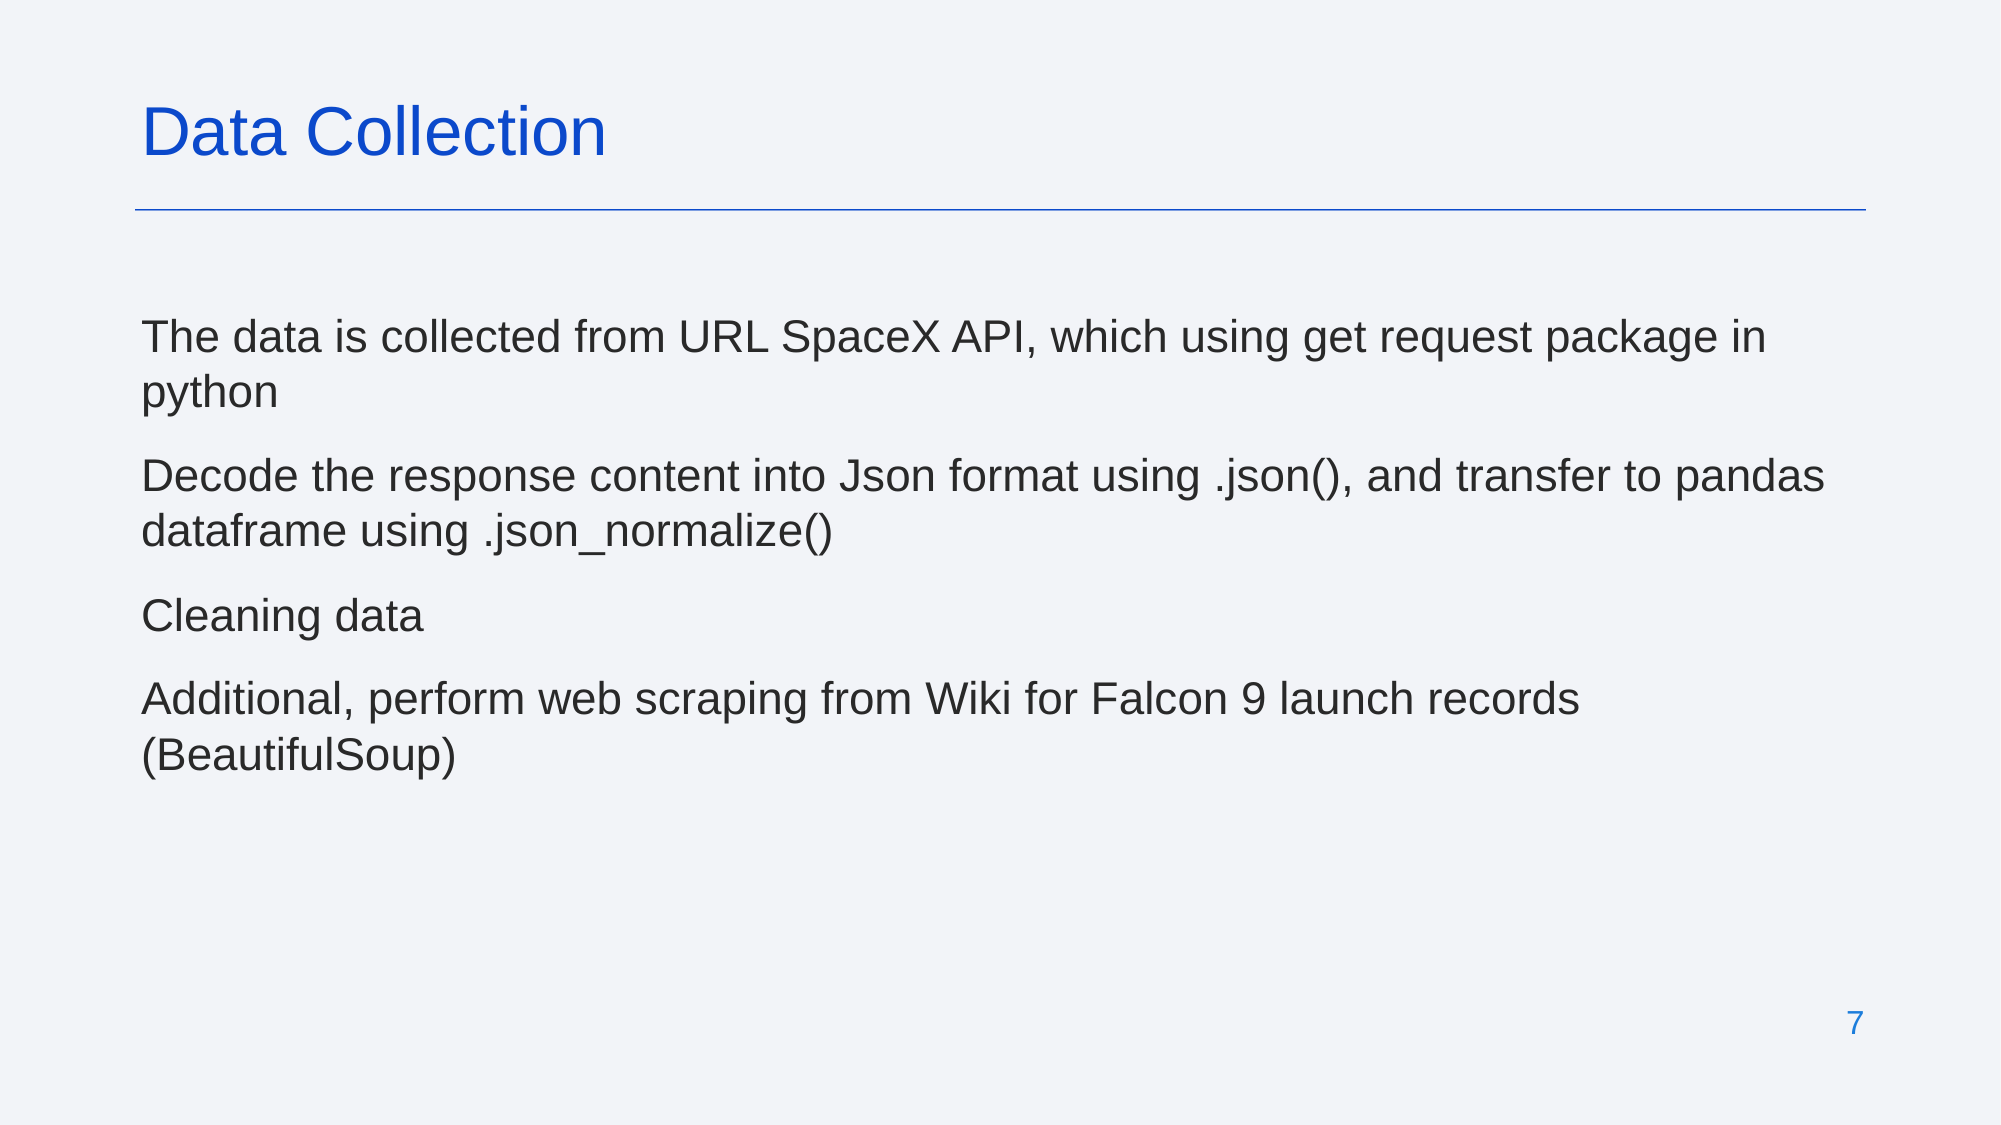

Data Collection
The data is collected from URL SpaceX API, which using get request package in python
Decode the response content into Json format using .json(), and transfer to pandas dataframe using .json_normalize()
Cleaning data
Additional, perform web scraping from Wiki for Falcon 9 launch records (BeautifulSoup)

7